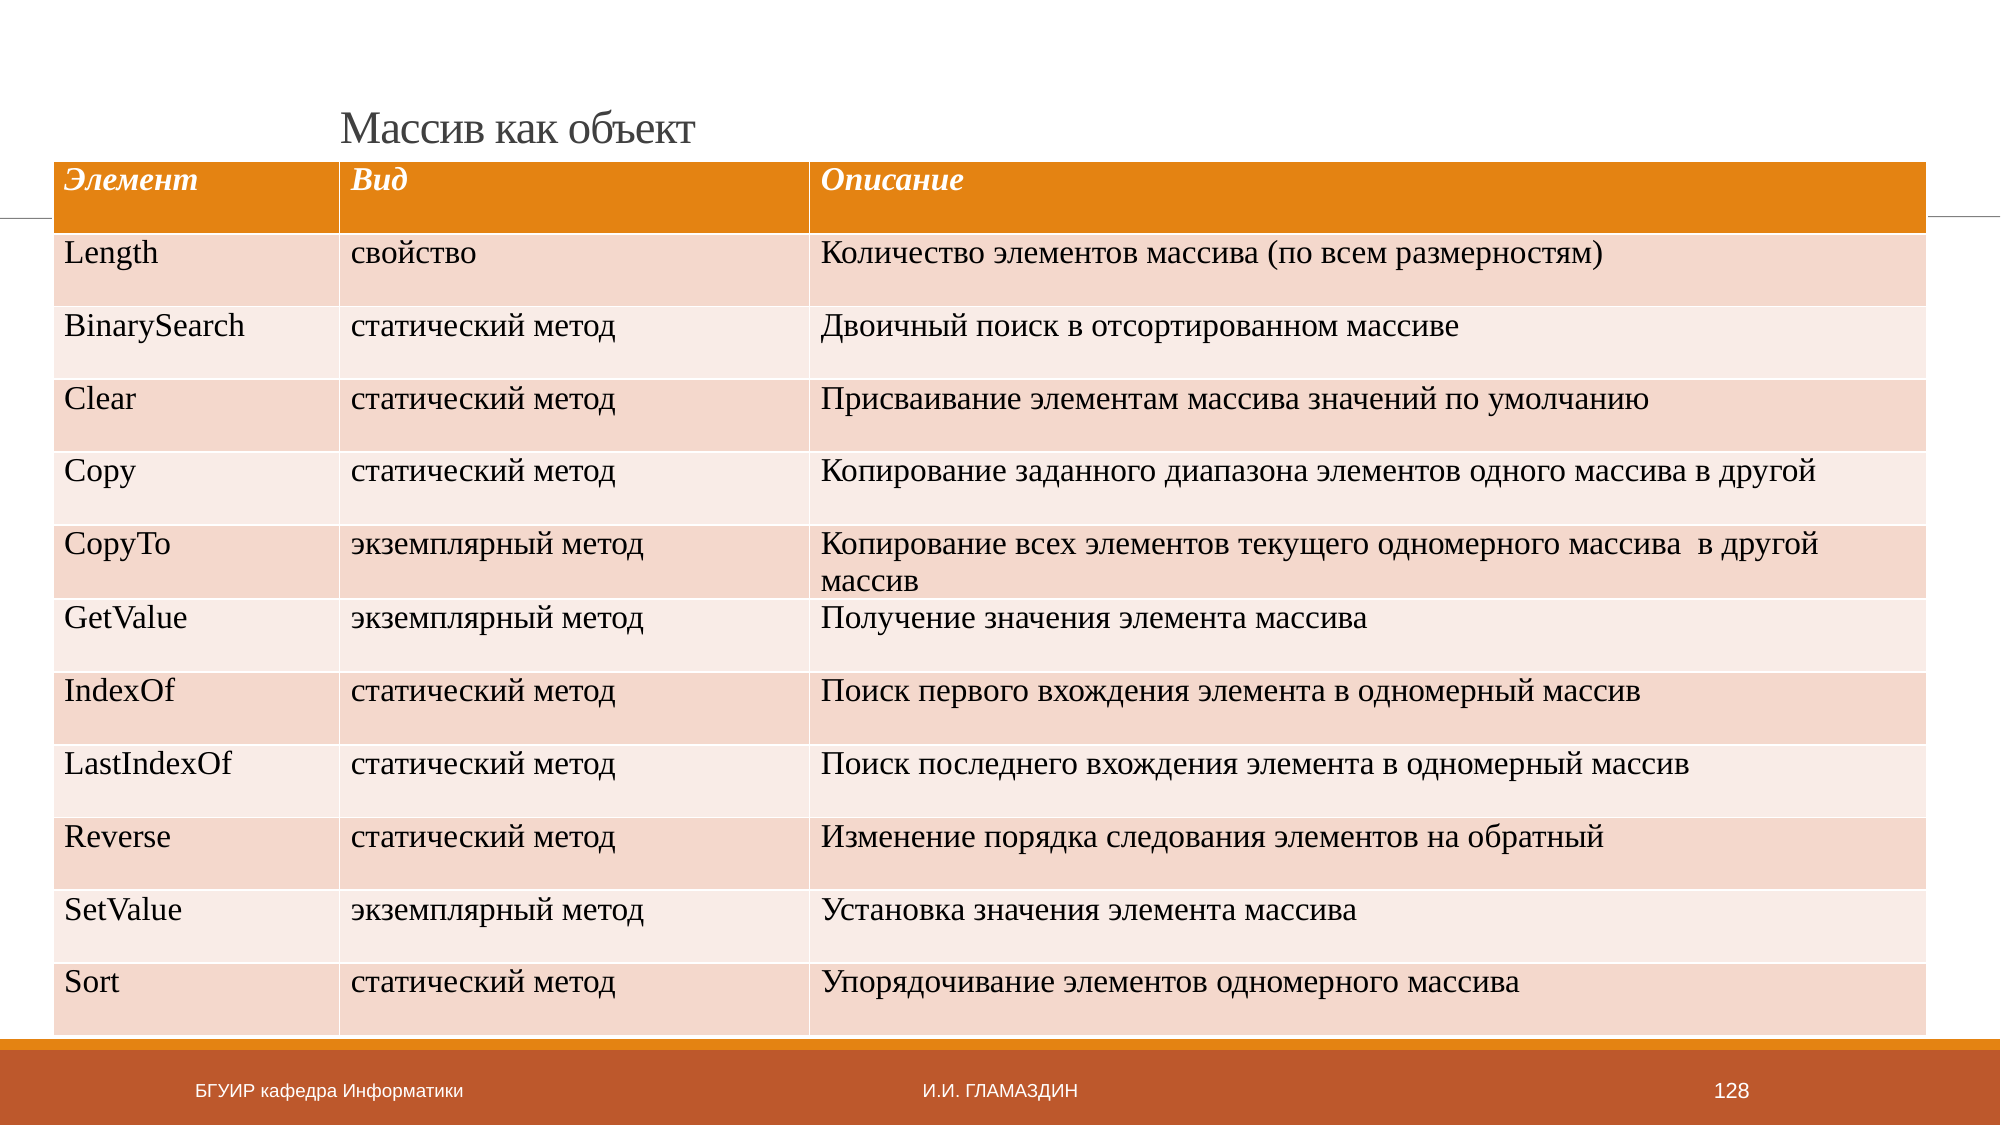

# Массив как объект
| Элемент | Вид | Описание |
| --- | --- | --- |
| Length | свойство | Количество элементов массива (по всем размерностям) |
| BinarySearch | статический метод | Двоичный поиск в отсортированном массиве |
| Clear | статический метод | Присваивание элементам массива значений по умолчанию |
| Copy | статический метод | Копирование заданного диапазона элементов одного массива в другой |
| CopyTo | экземплярный метод | Копирование всех элементов текущего одномерного массива в другой массив |
| GetValue | экземплярный метод | Получение значения элемента массива |
| IndexOf | статический метод | Поиск первого вхождения элемента в одномерный массив |
| LastIndexOf | статический метод | Поиск последнего вхождения элемента в одномерный массив |
| Reverse | статический метод | Изменение порядка следования элементов на обратный |
| SetValue | экземплярный метод | Установка значения элемента массива |
| Sort | статический метод | Упорядочивание элементов одномерного массива |
БГУИР кафедра Информатики
И.И. Гламаздин
128